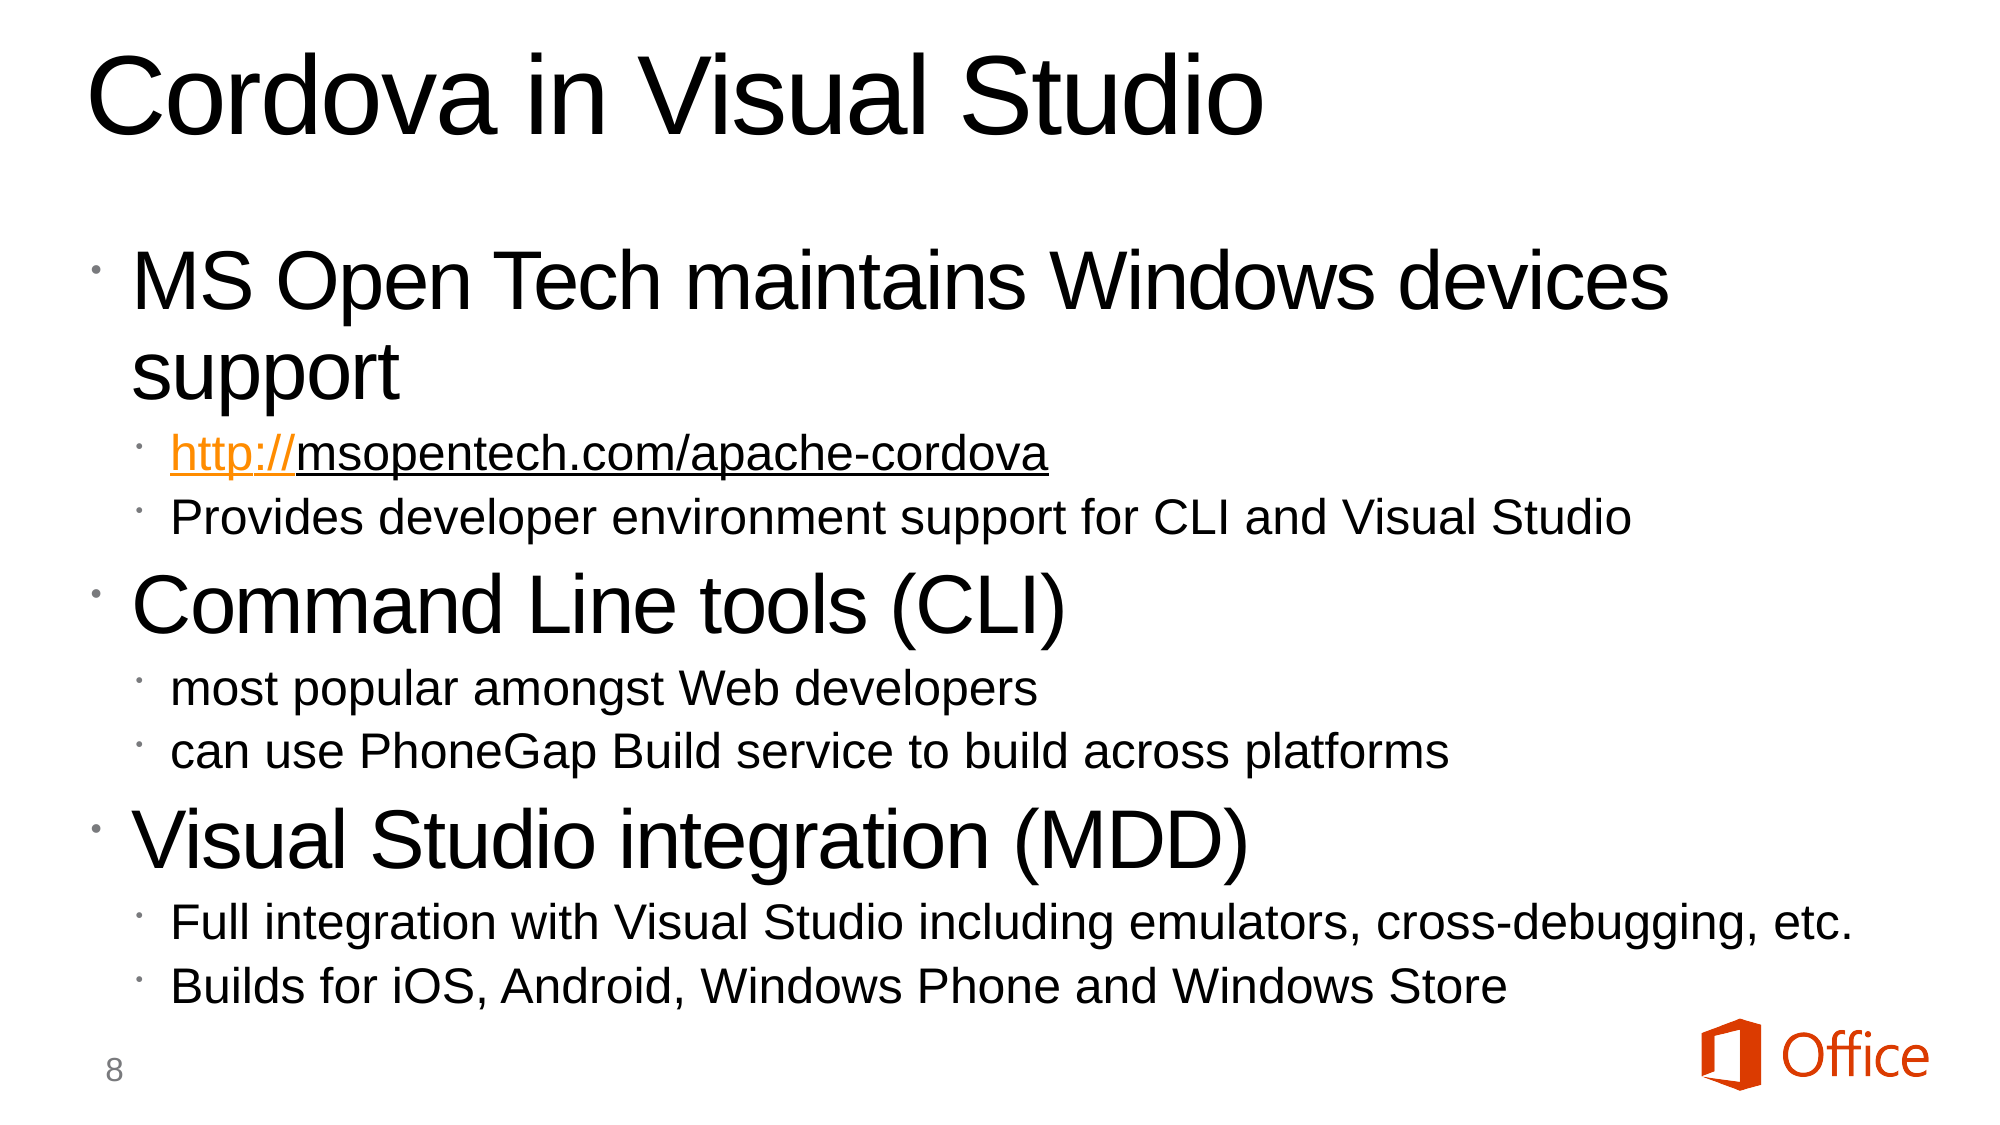

# Cordova in Visual Studio
MS Open Tech maintains Windows devices support
http://msopentech.com/apache-cordova
Provides developer environment support for CLI and Visual Studio
Command Line tools (CLI)
most popular amongst Web developers
can use PhoneGap Build service to build across platforms
Visual Studio integration (MDD)
Full integration with Visual Studio including emulators, cross-debugging, etc.
Builds for iOS, Android, Windows Phone and Windows Store

8